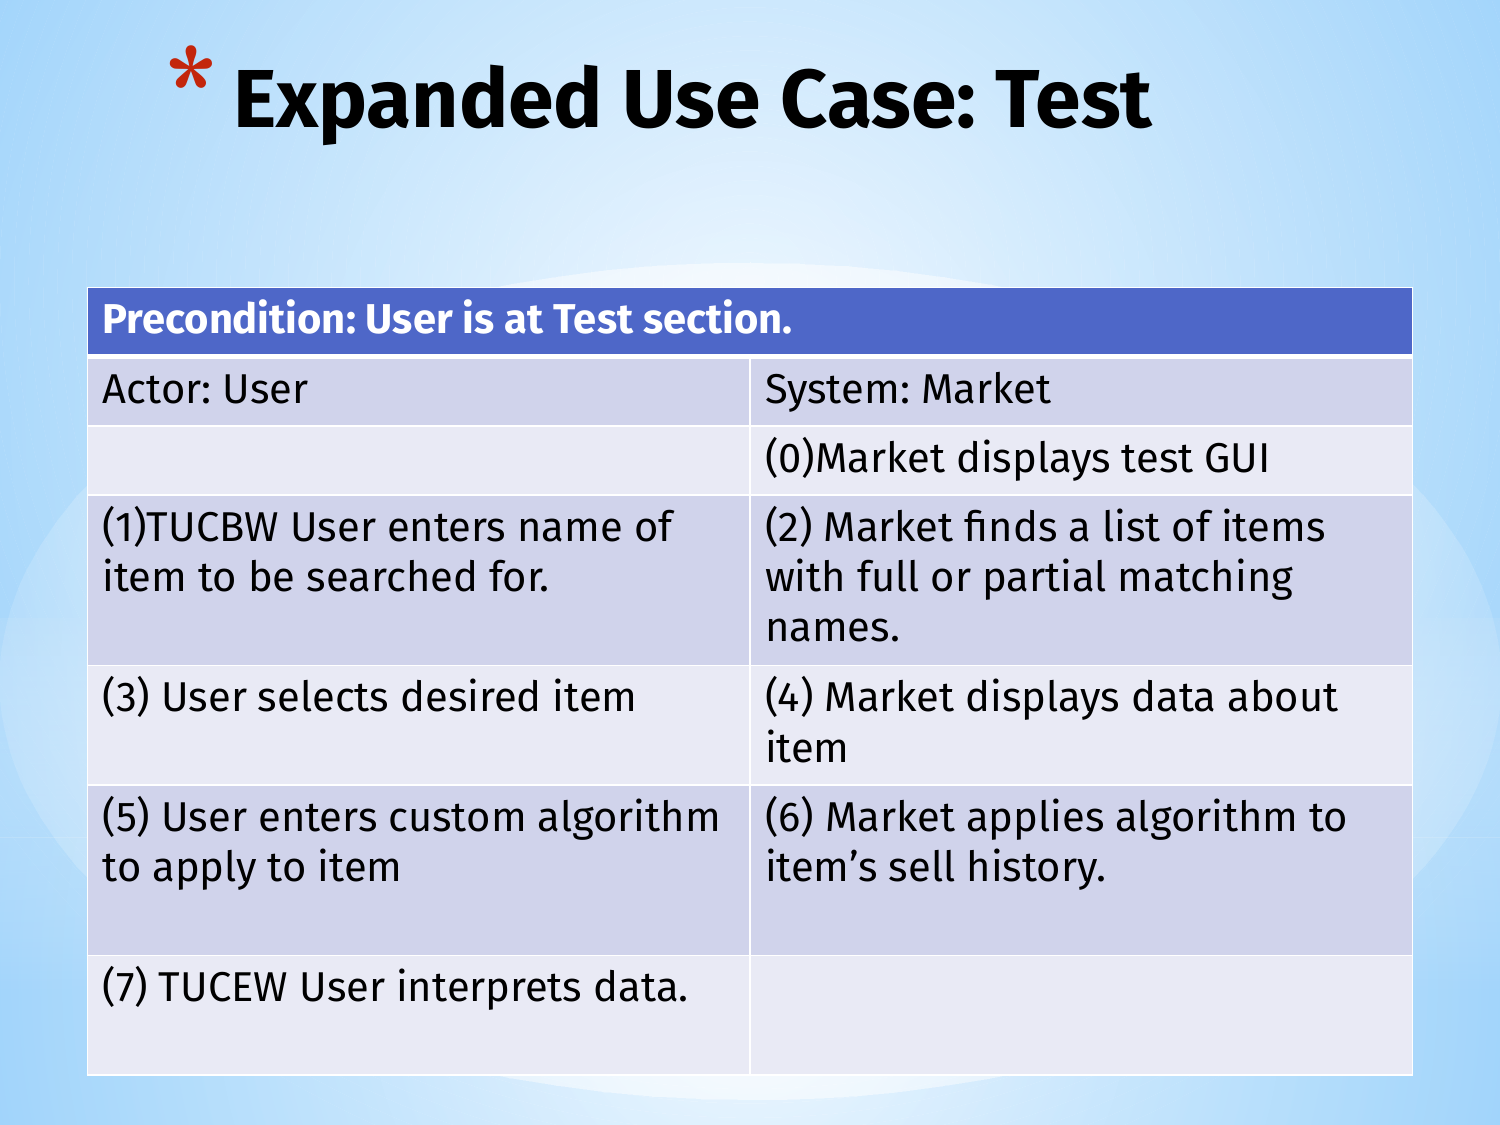

# Expanded Use Case: Test
| Precondition: User is at Test section. |  |
| --- | --- |
| Actor: User | System: Market |
|  | (0)Market displays test GUI |
| (1)TUCBW User enters name of item to be searched for. | (2) Market finds a list of items with full or partial matching names. |
| (3) User selects desired item | (4) Market displays data about item |
| (5) User enters custom algorithm to apply to item | (6) Market applies algorithm to item’s sell history. |
| (7) TUCEW User interprets data. |  |